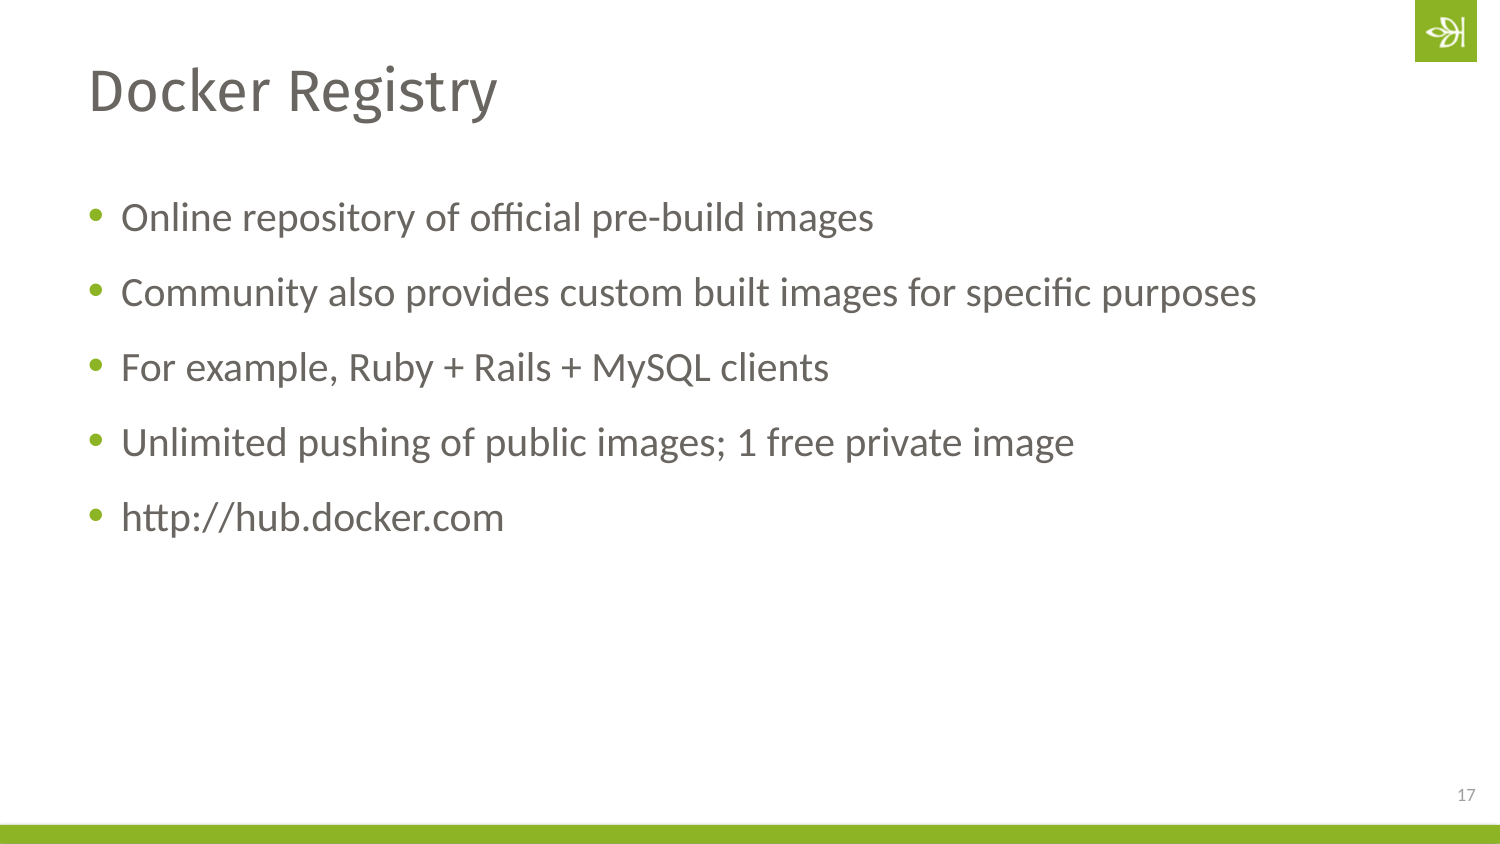

# Docker Registry
Online repository of official pre-build images
Community also provides custom built images for specific purposes
For example, Ruby + Rails + MySQL clients
Unlimited pushing of public images; 1 free private image
http://hub.docker.com
17